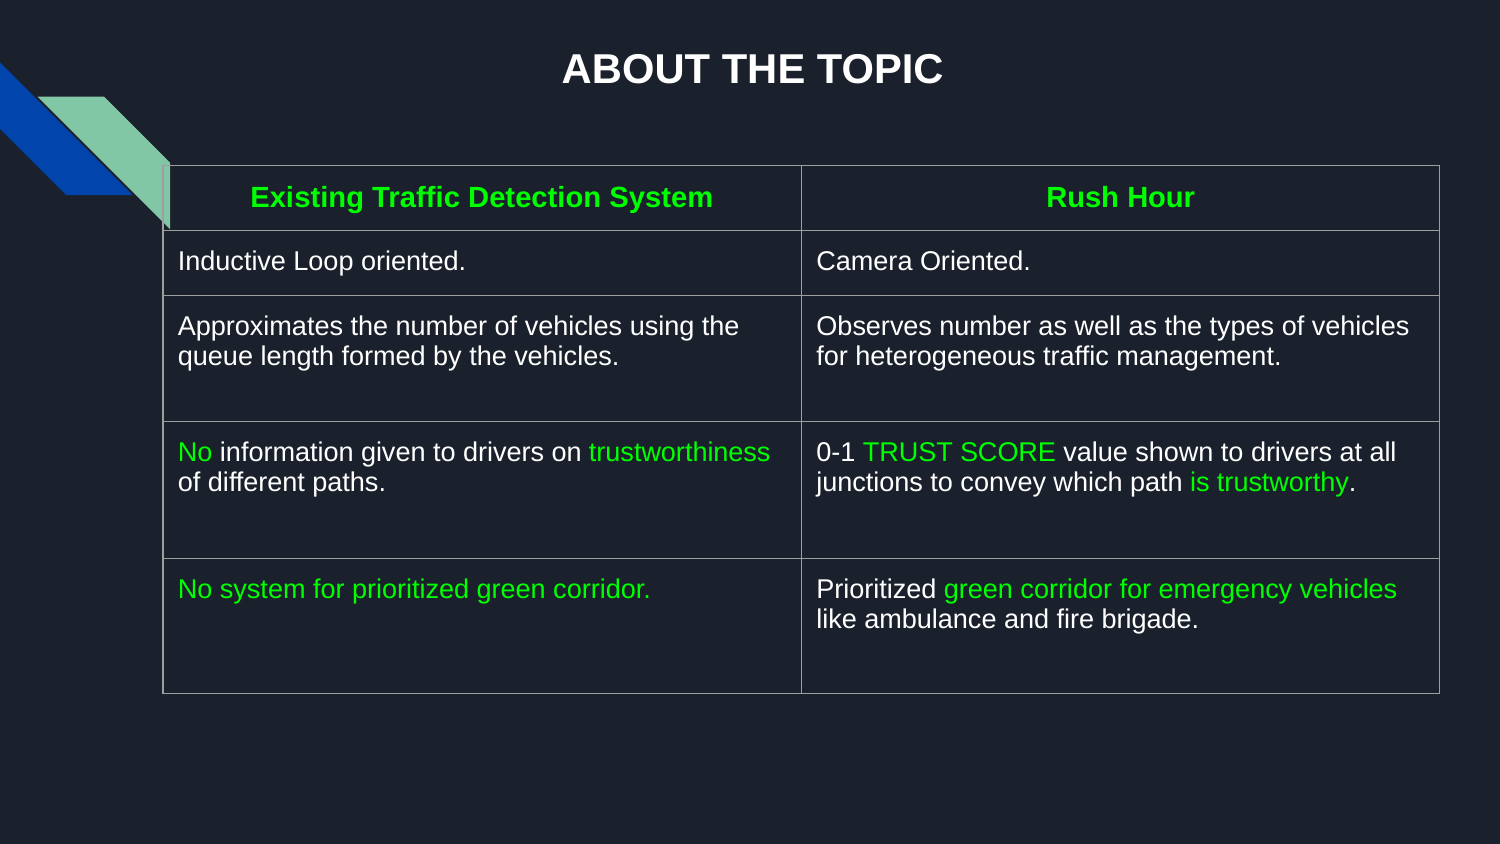

# ABOUT THE TOPIC
| Existing Traffic Detection System | Rush Hour |
| --- | --- |
| Inductive Loop oriented. | Camera Oriented. |
| Approximates the number of vehicles using the queue length formed by the vehicles. | Observes number as well as the types of vehicles for heterogeneous traffic management. |
| No information given to drivers on trustworthiness of different paths. | 0-1 TRUST SCORE value shown to drivers at all junctions to convey which path is trustworthy. |
| No system for prioritized green corridor. | Prioritized green corridor for emergency vehicles like ambulance and fire brigade. |